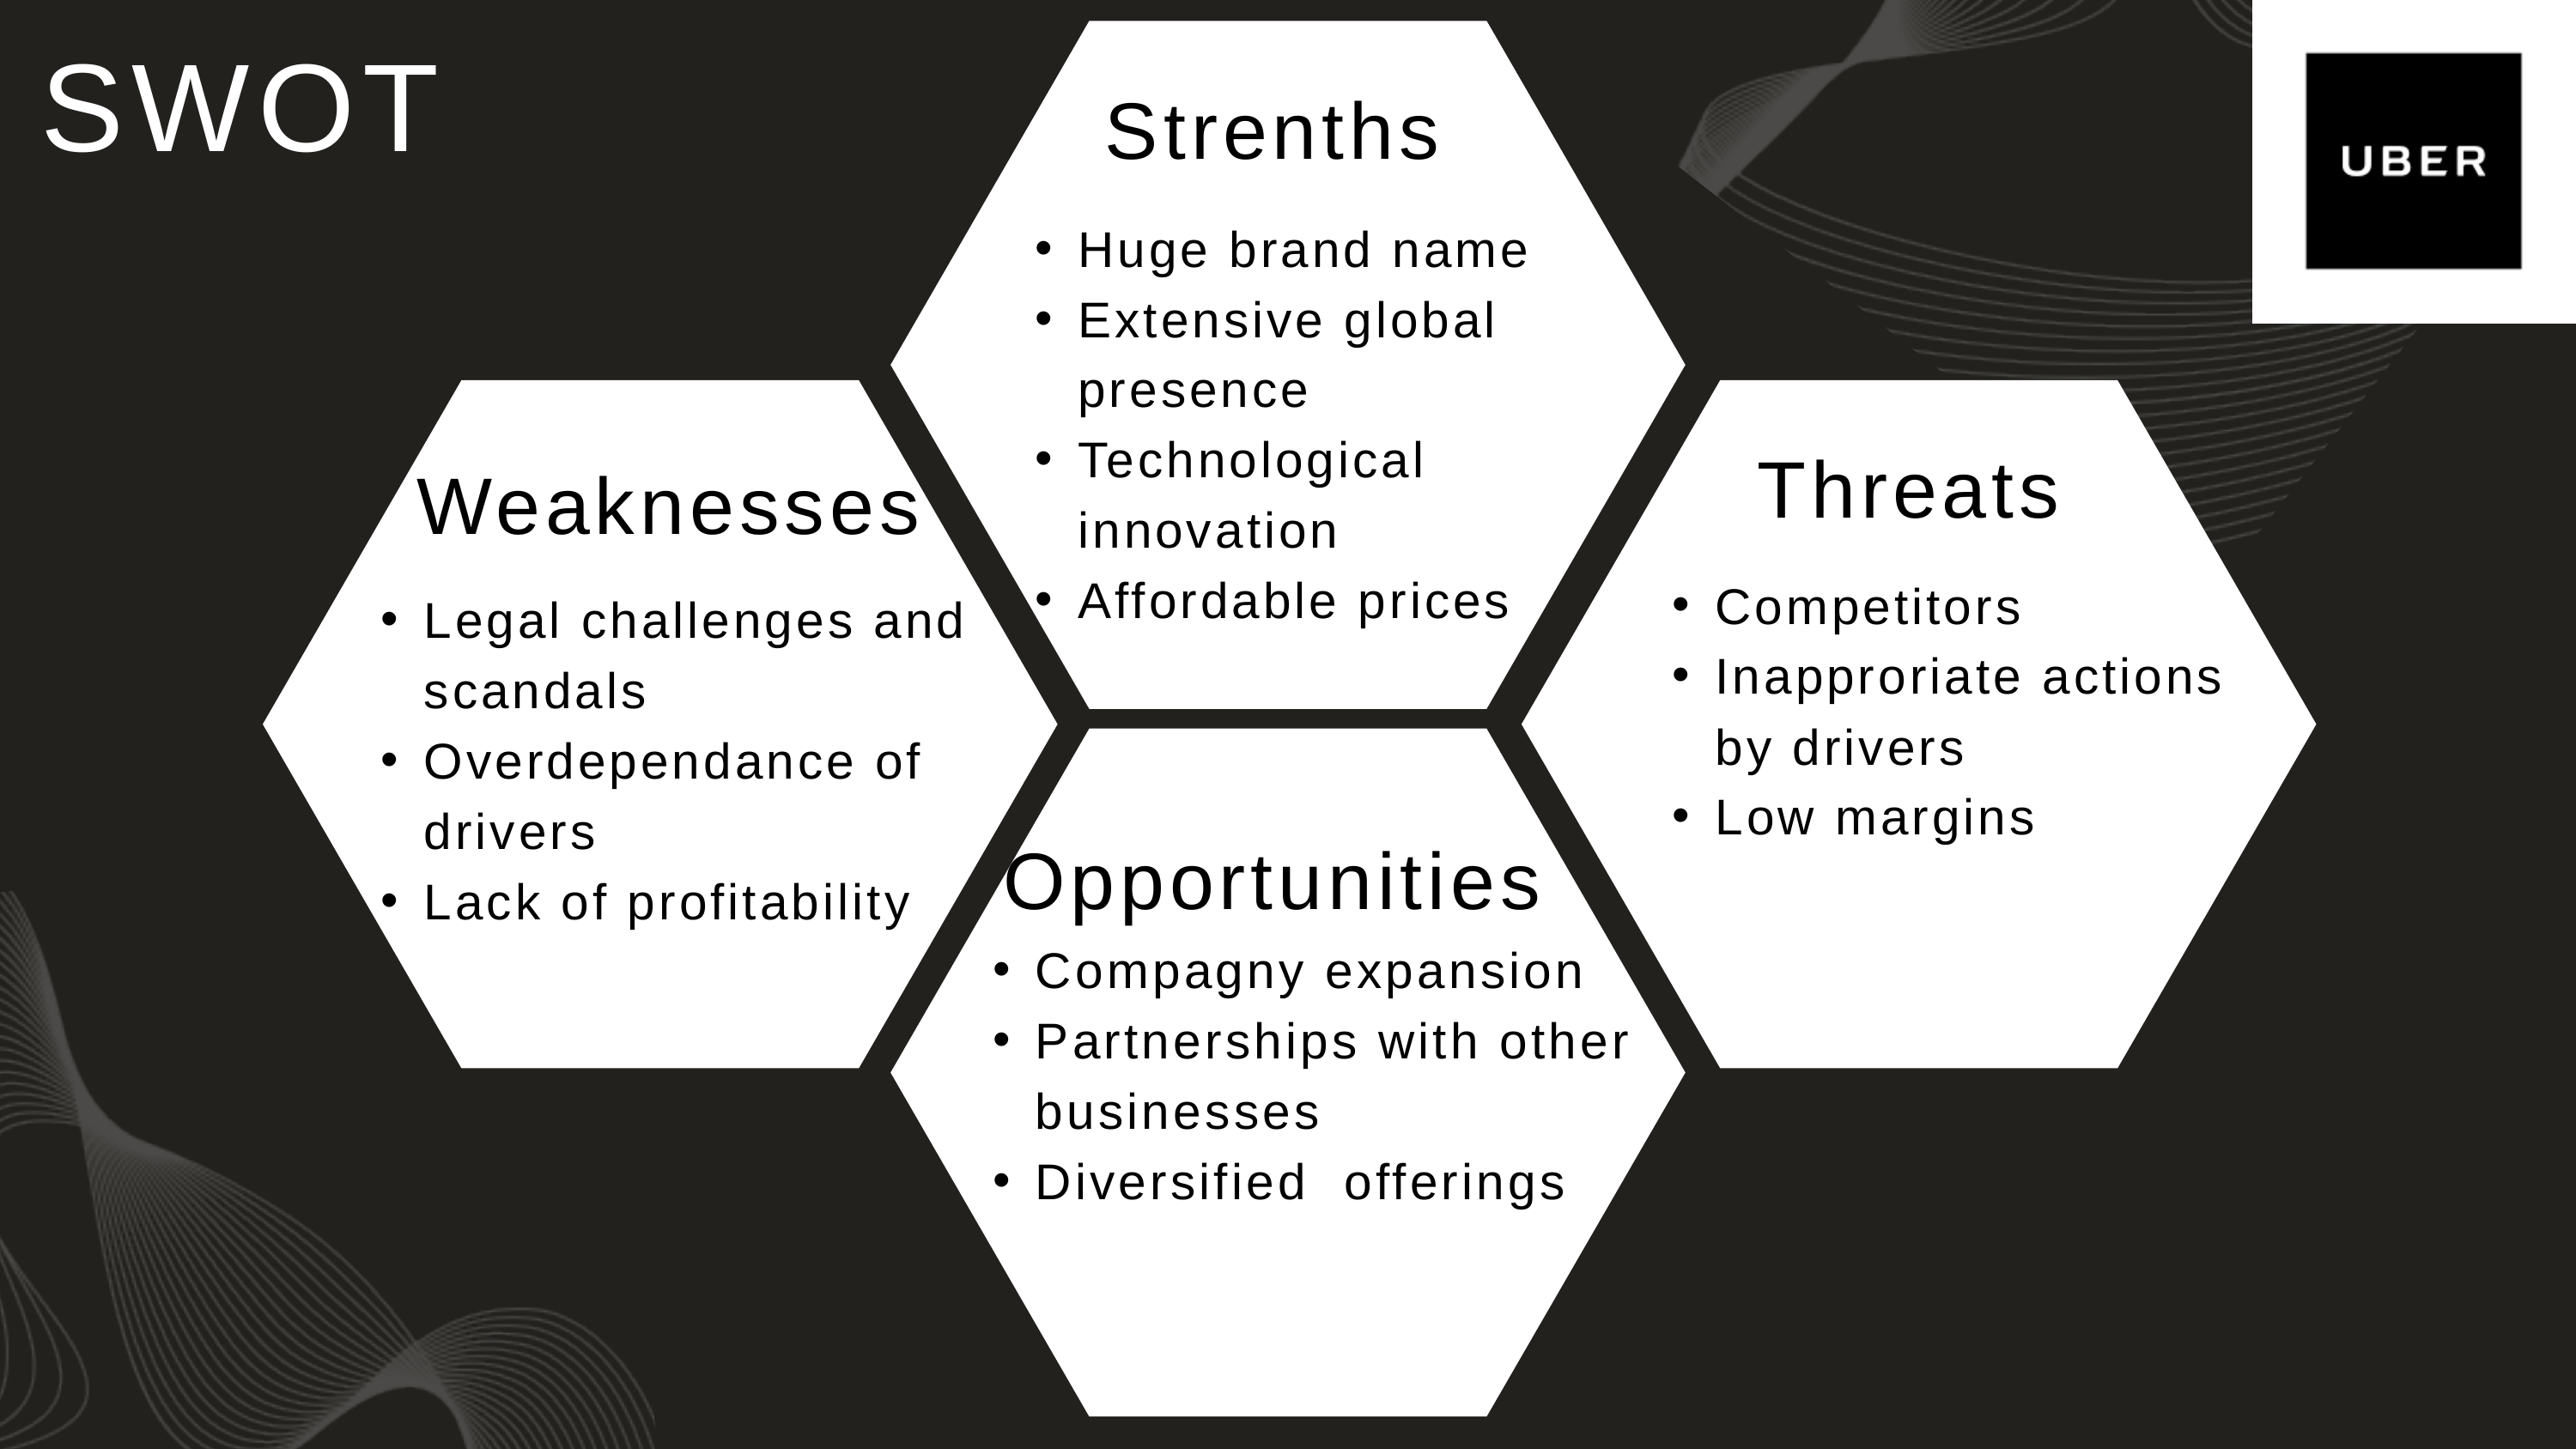

SWOT

Strenths
Huge brand name
Extensive global presence
Technological innovation
Affordable prices

Threats
Weaknesses
Competitors
Inapproriate actions by drivers
Low margins
Legal challenges and scandals
Overdependance of drivers
Lack of profitability

Opportunities

Compagny expansion
Partnerships with other businesses
Diversified  offerings